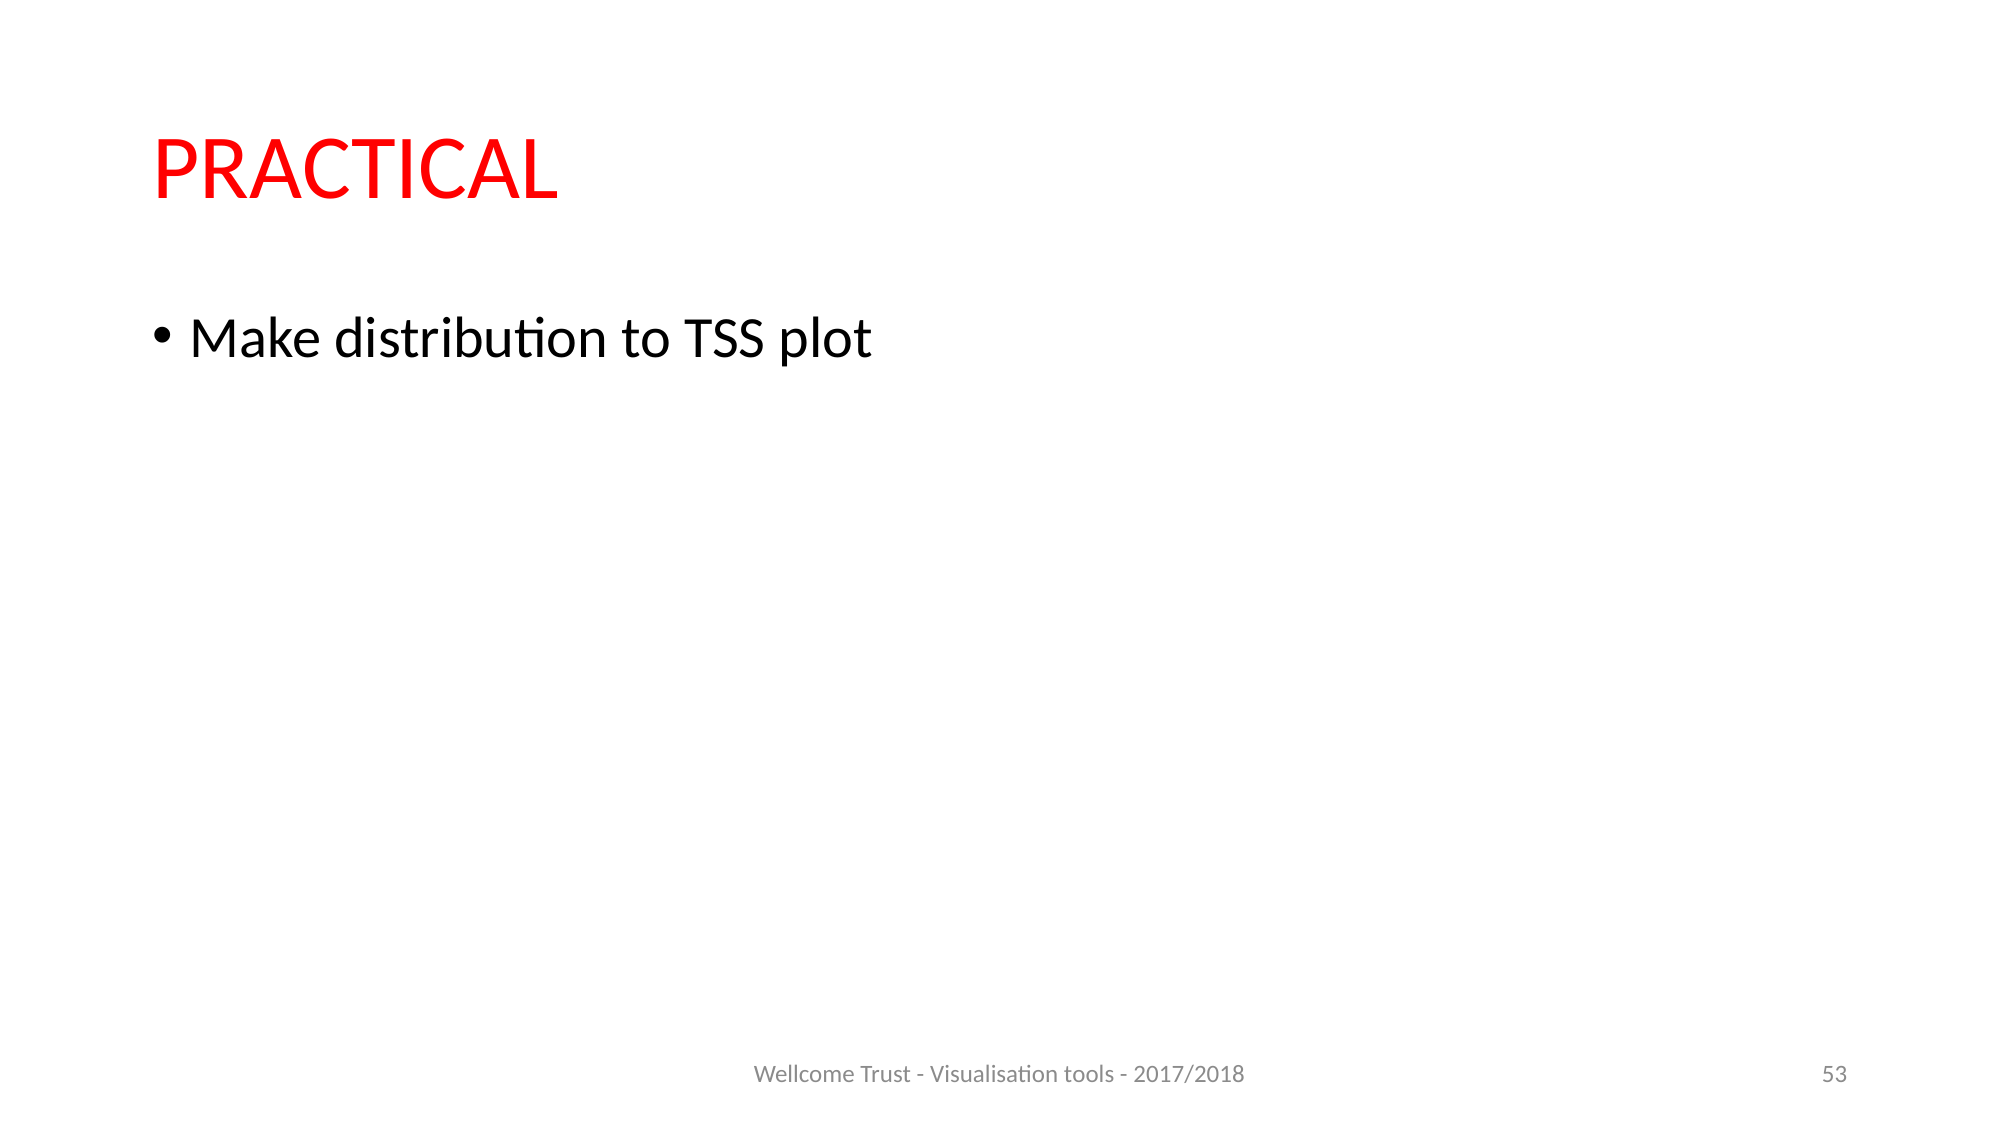

# PRACTICAL
Make distribution to TSS plot
Wellcome Trust - Visualisation tools - 2017/2018
53